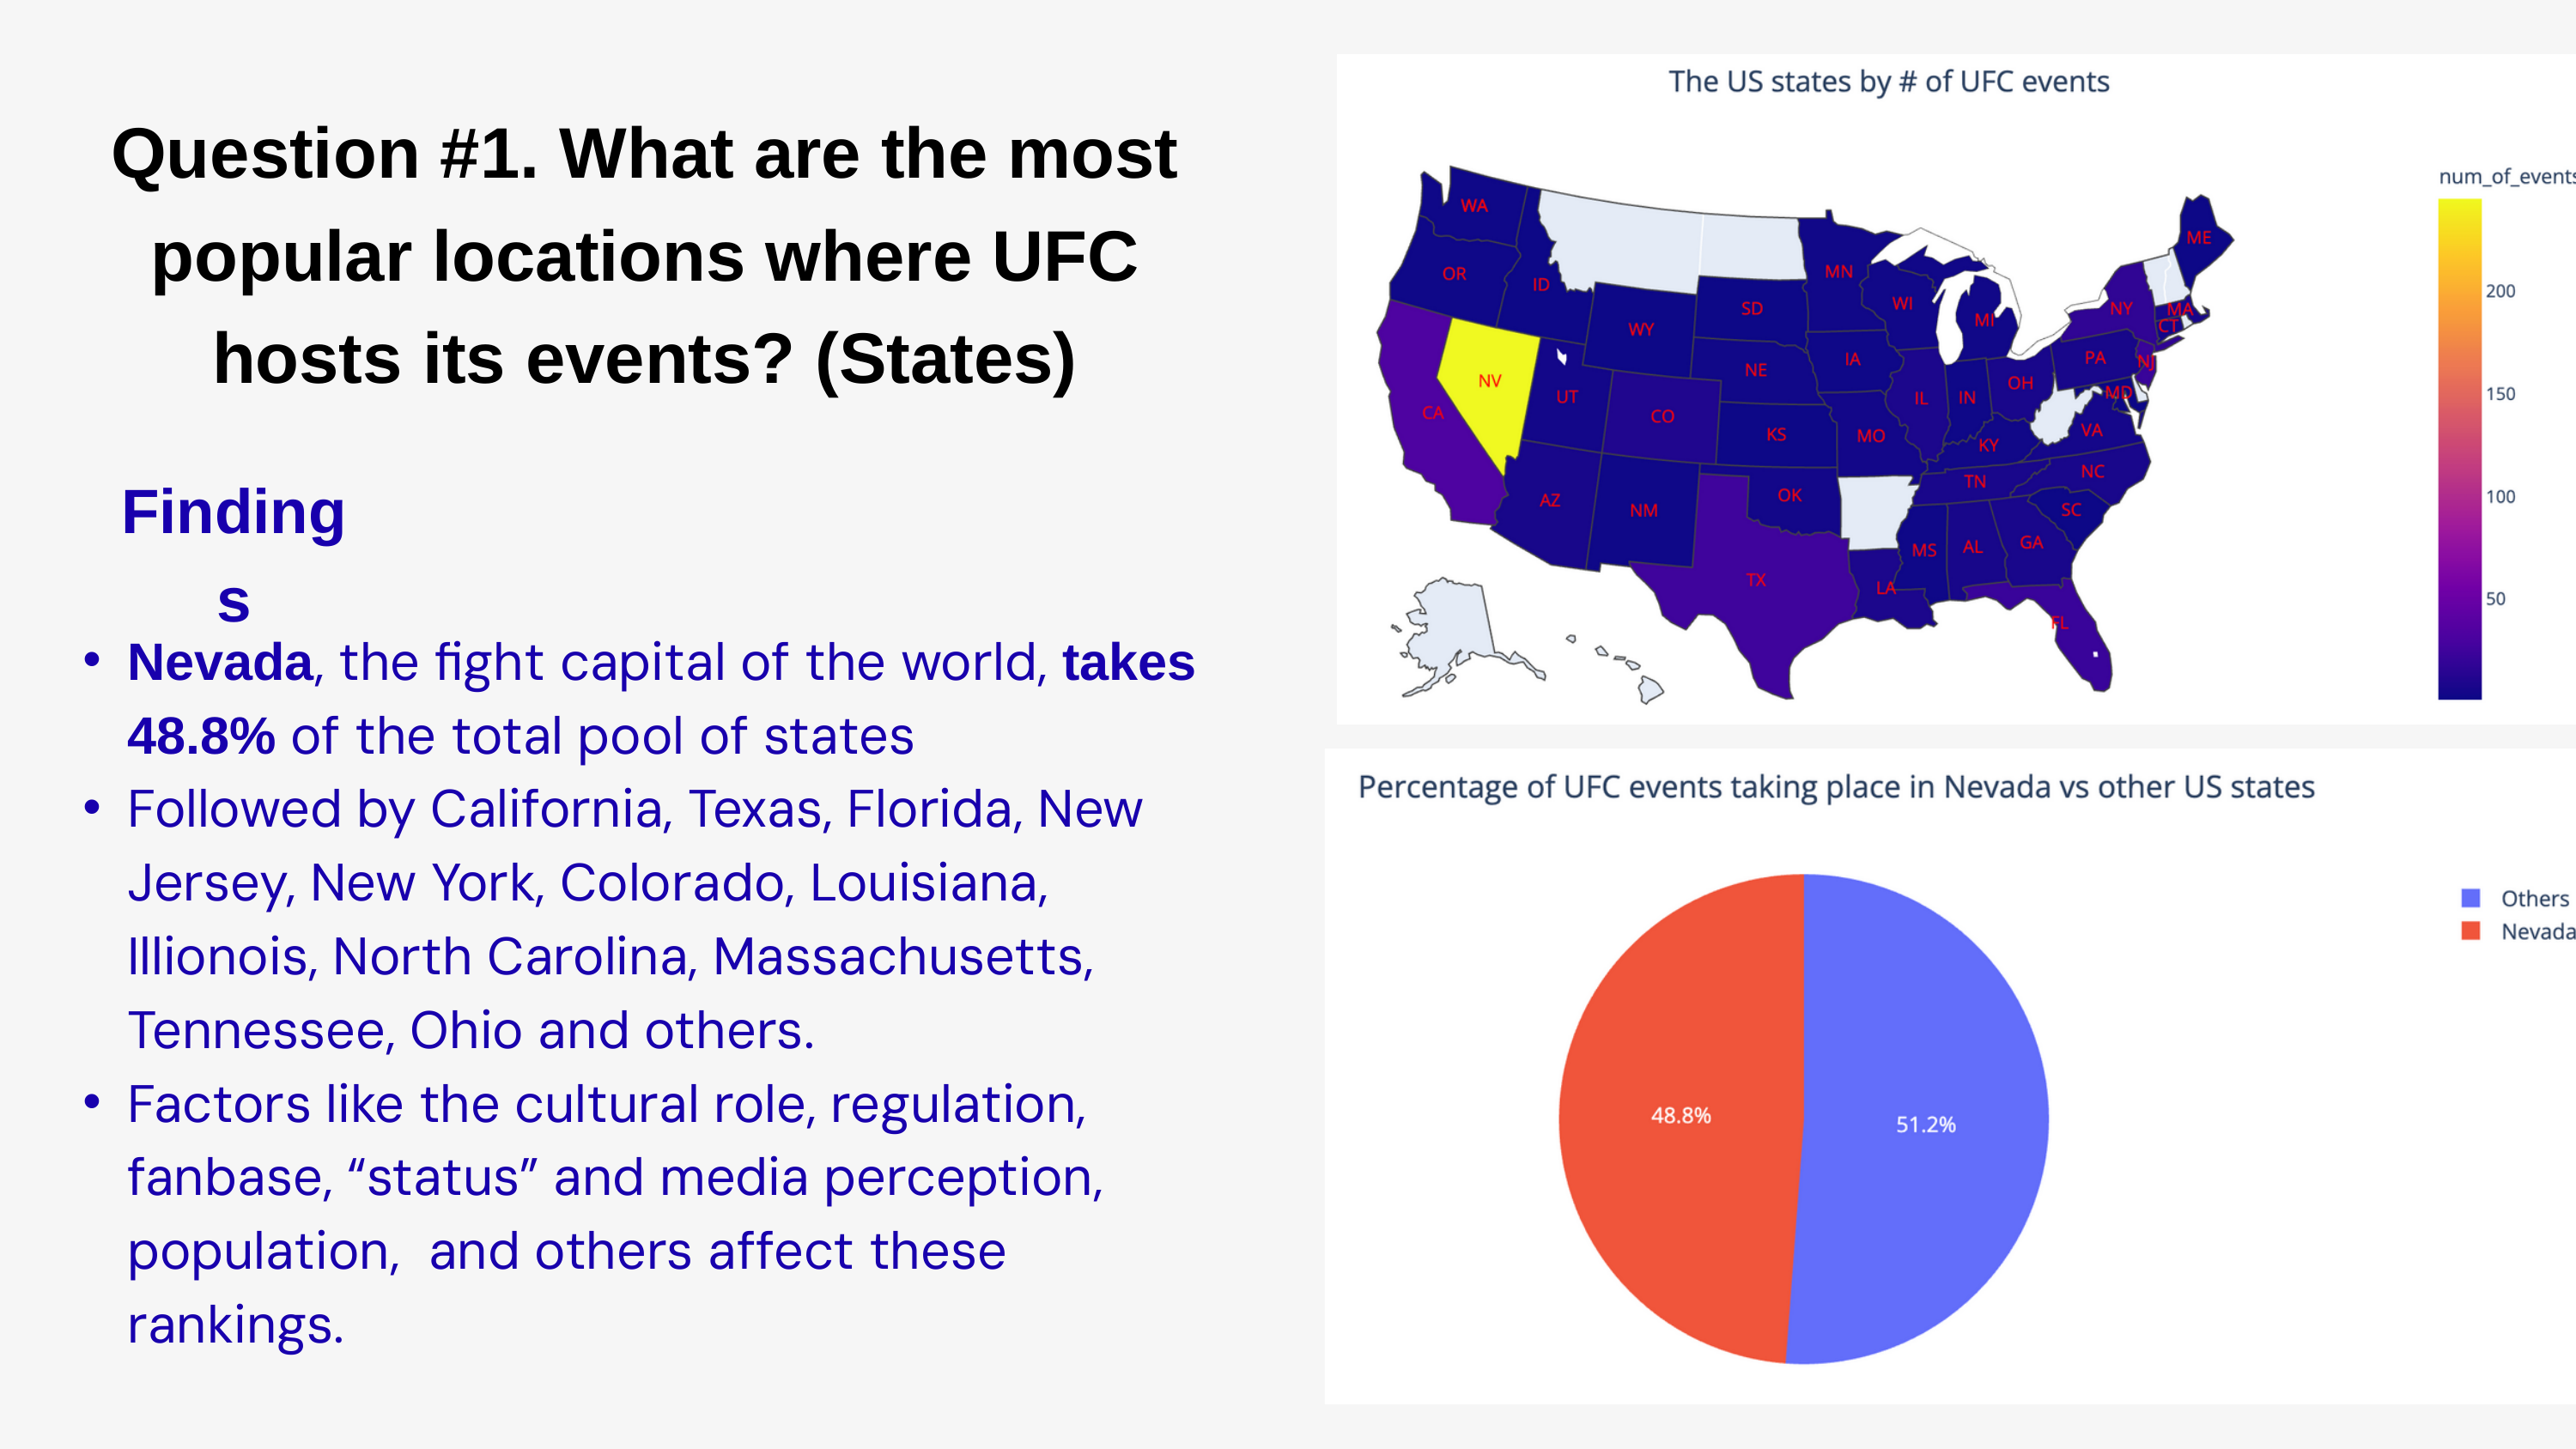

Question #1. What are the most popular locations where UFC hosts its events? (States)
Findings
Nevada, the fight capital of the world, takes 48.8% of the total pool of states
Followed by California, Texas, Florida, New Jersey, New York, Colorado, Louisiana, Illionois, North Carolina, Massachusetts, Tennessee, Ohio and others.
Factors like the cultural role, regulation, fanbase, “status” and media perception, population,  and others affect these rankings.